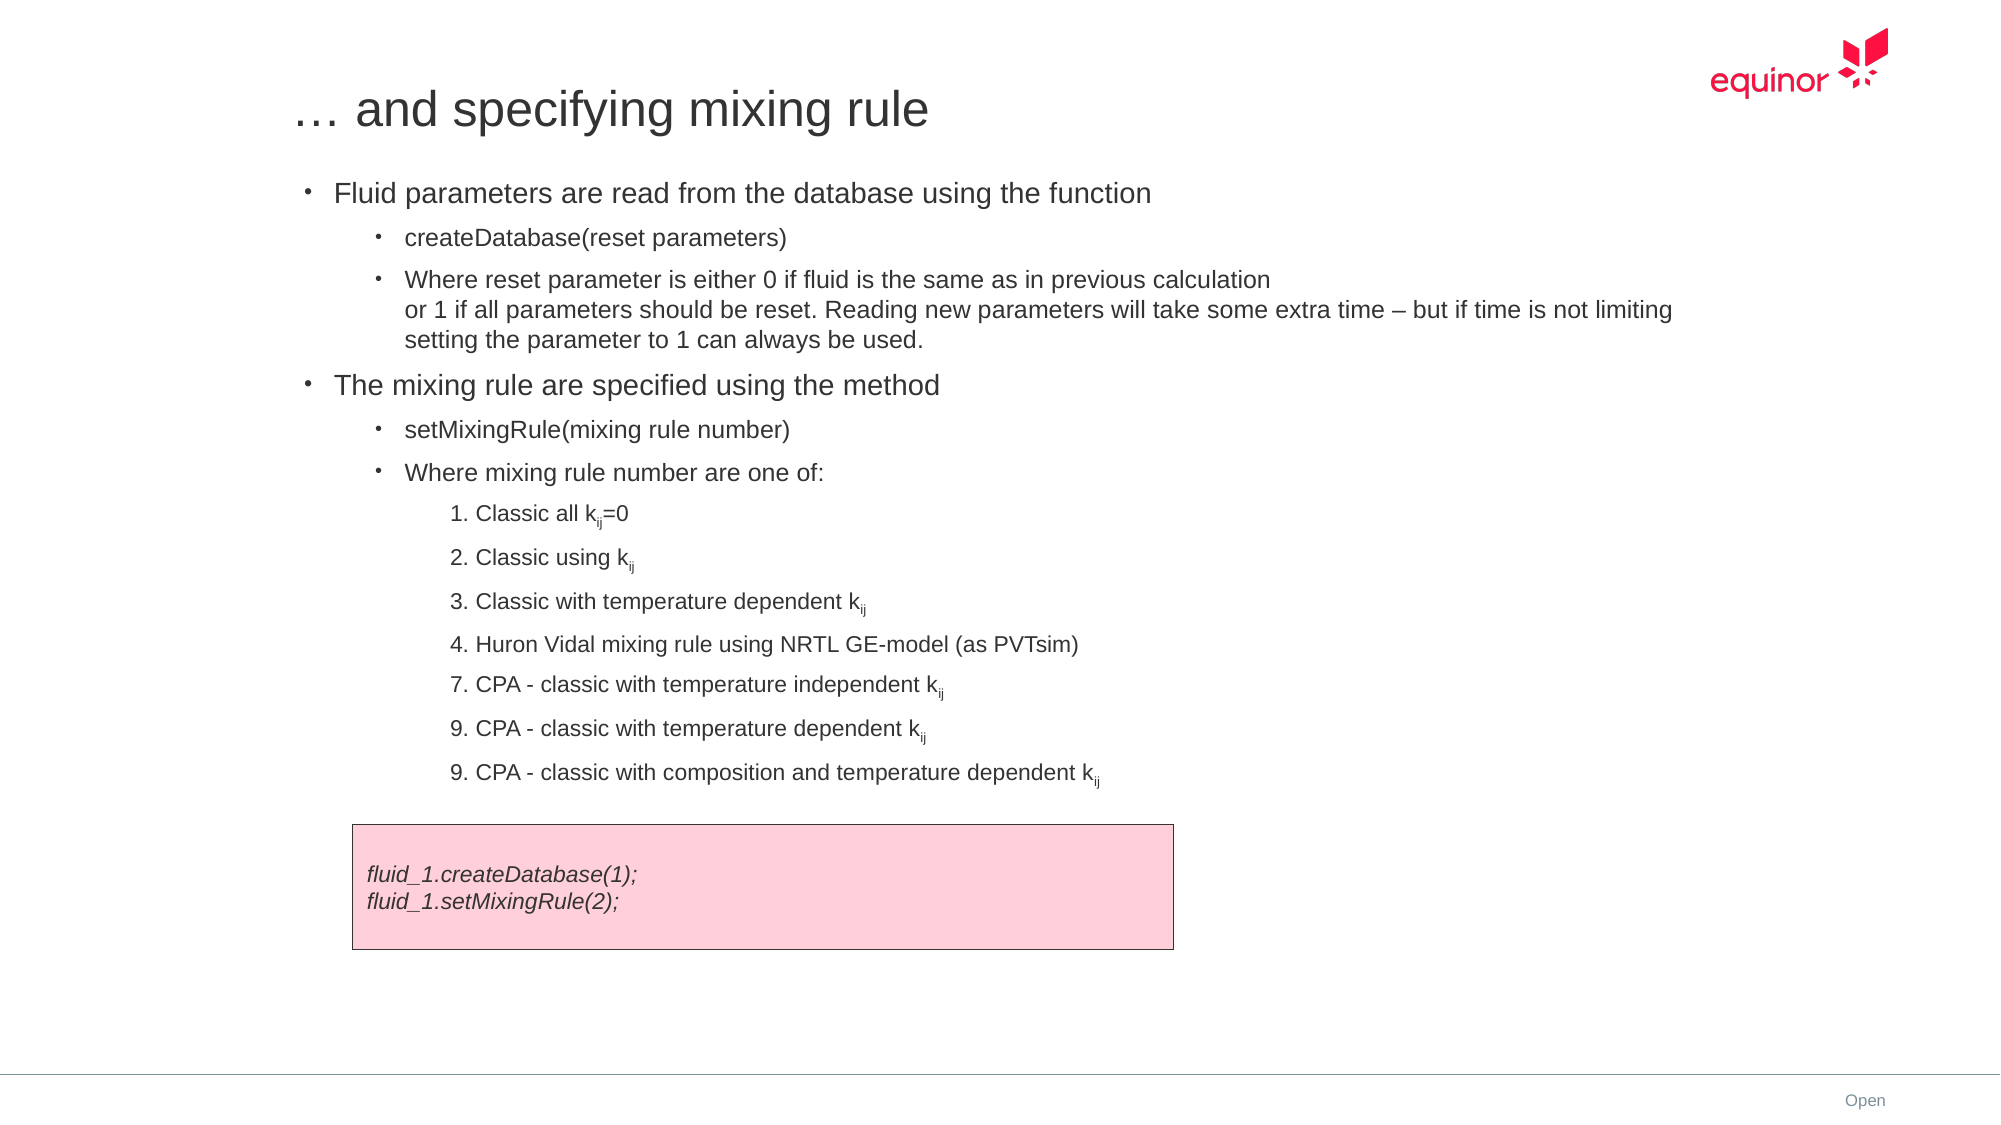

# … and specifying mixing rule
Fluid parameters are read from the database using the function
createDatabase(reset parameters)
Where reset parameter is either 0 if fluid is the same as in previous calculation
or 1 if all parameters should be reset. Reading new parameters will take some extra time – but if time is not limiting setting the parameter to 1 can always be used.
The mixing rule are specified using the method
setMixingRule(mixing rule number)
Where mixing rule number are one of:
1. Classic all kij=0
2. Classic using kij
3. Classic with temperature dependent kij
4. Huron Vidal mixing rule using NRTL GE-model (as PVTsim)
7. CPA - classic with temperature independent kij
9. CPA - classic with temperature dependent kij
9. CPA - classic with composition and temperature dependent kij

fluid_1.createDatabase(1);
fluid_1.setMixingRule(2);